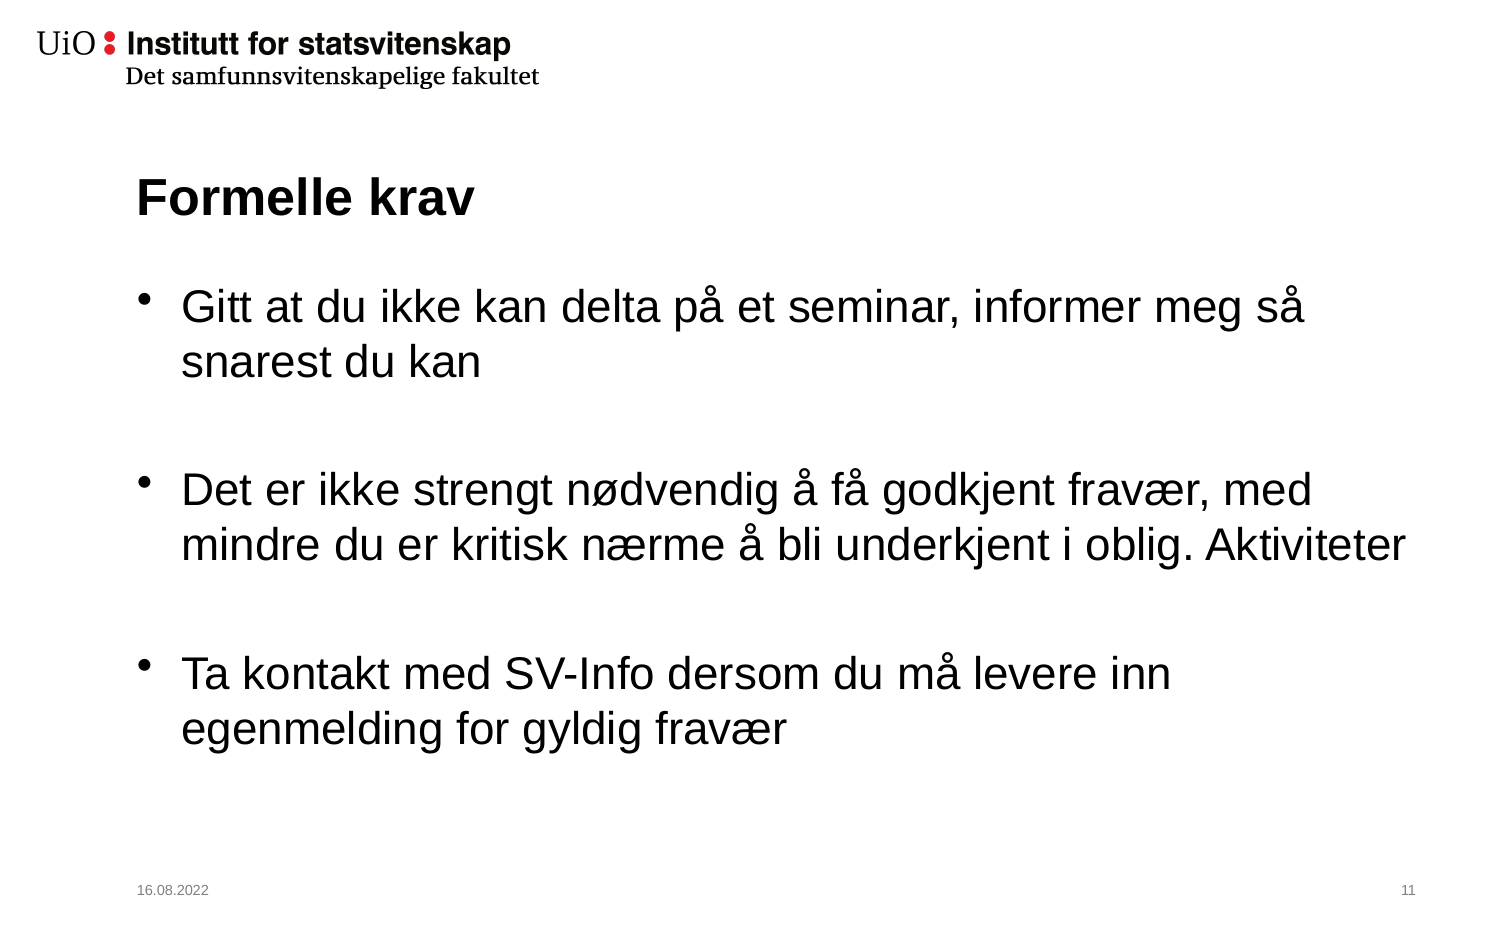

# Formelle krav
Gitt at du ikke kan delta på et seminar, informer meg så snarest du kan

Det er ikke strengt nødvendig å få godkjent fravær, med mindre du er kritisk nærme å bli underkjent i oblig. Aktiviteter

Ta kontakt med SV-Info dersom du må levere inn egenmelding for gyldig fravær
16.08.2022
11